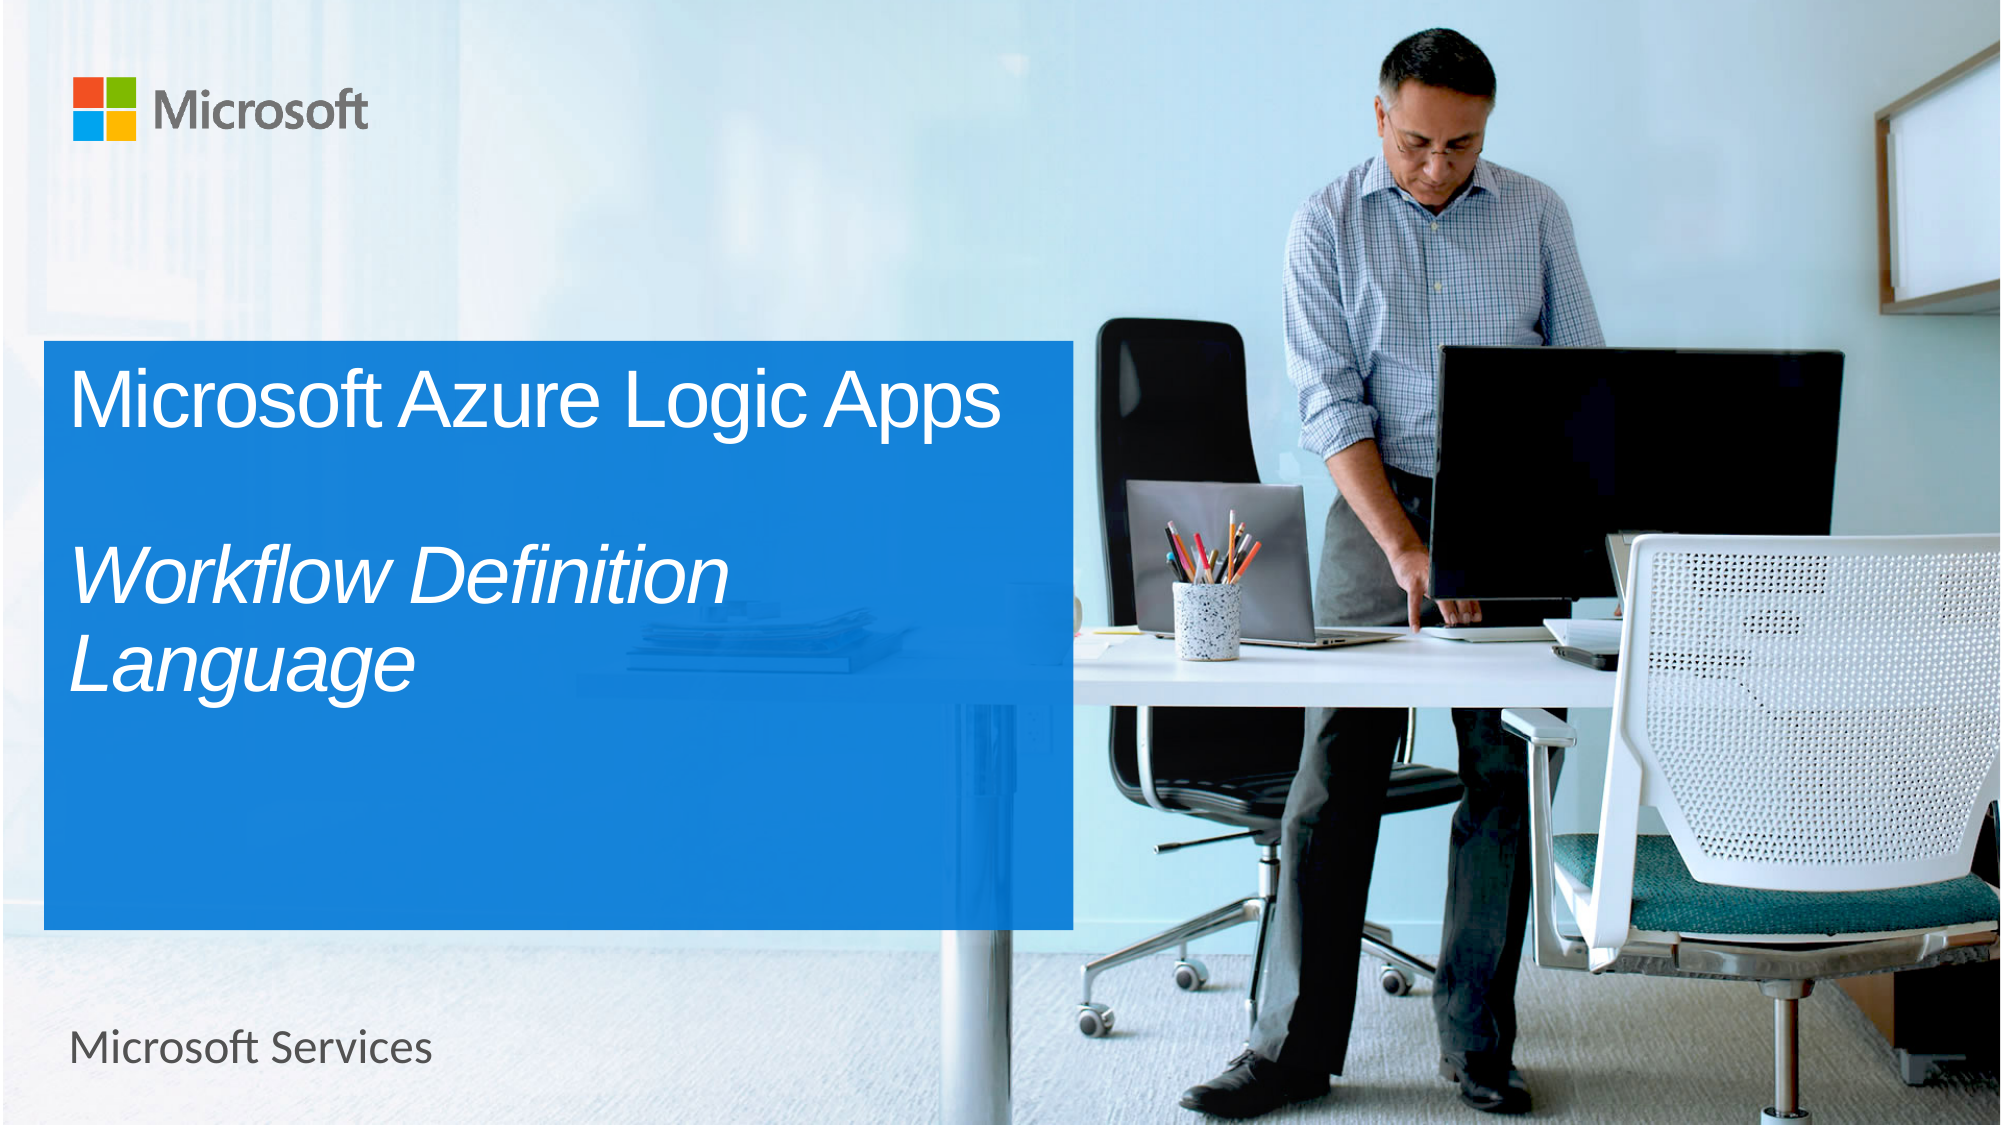

# Microsoft Azure Logic Apps Workflow Definition Language